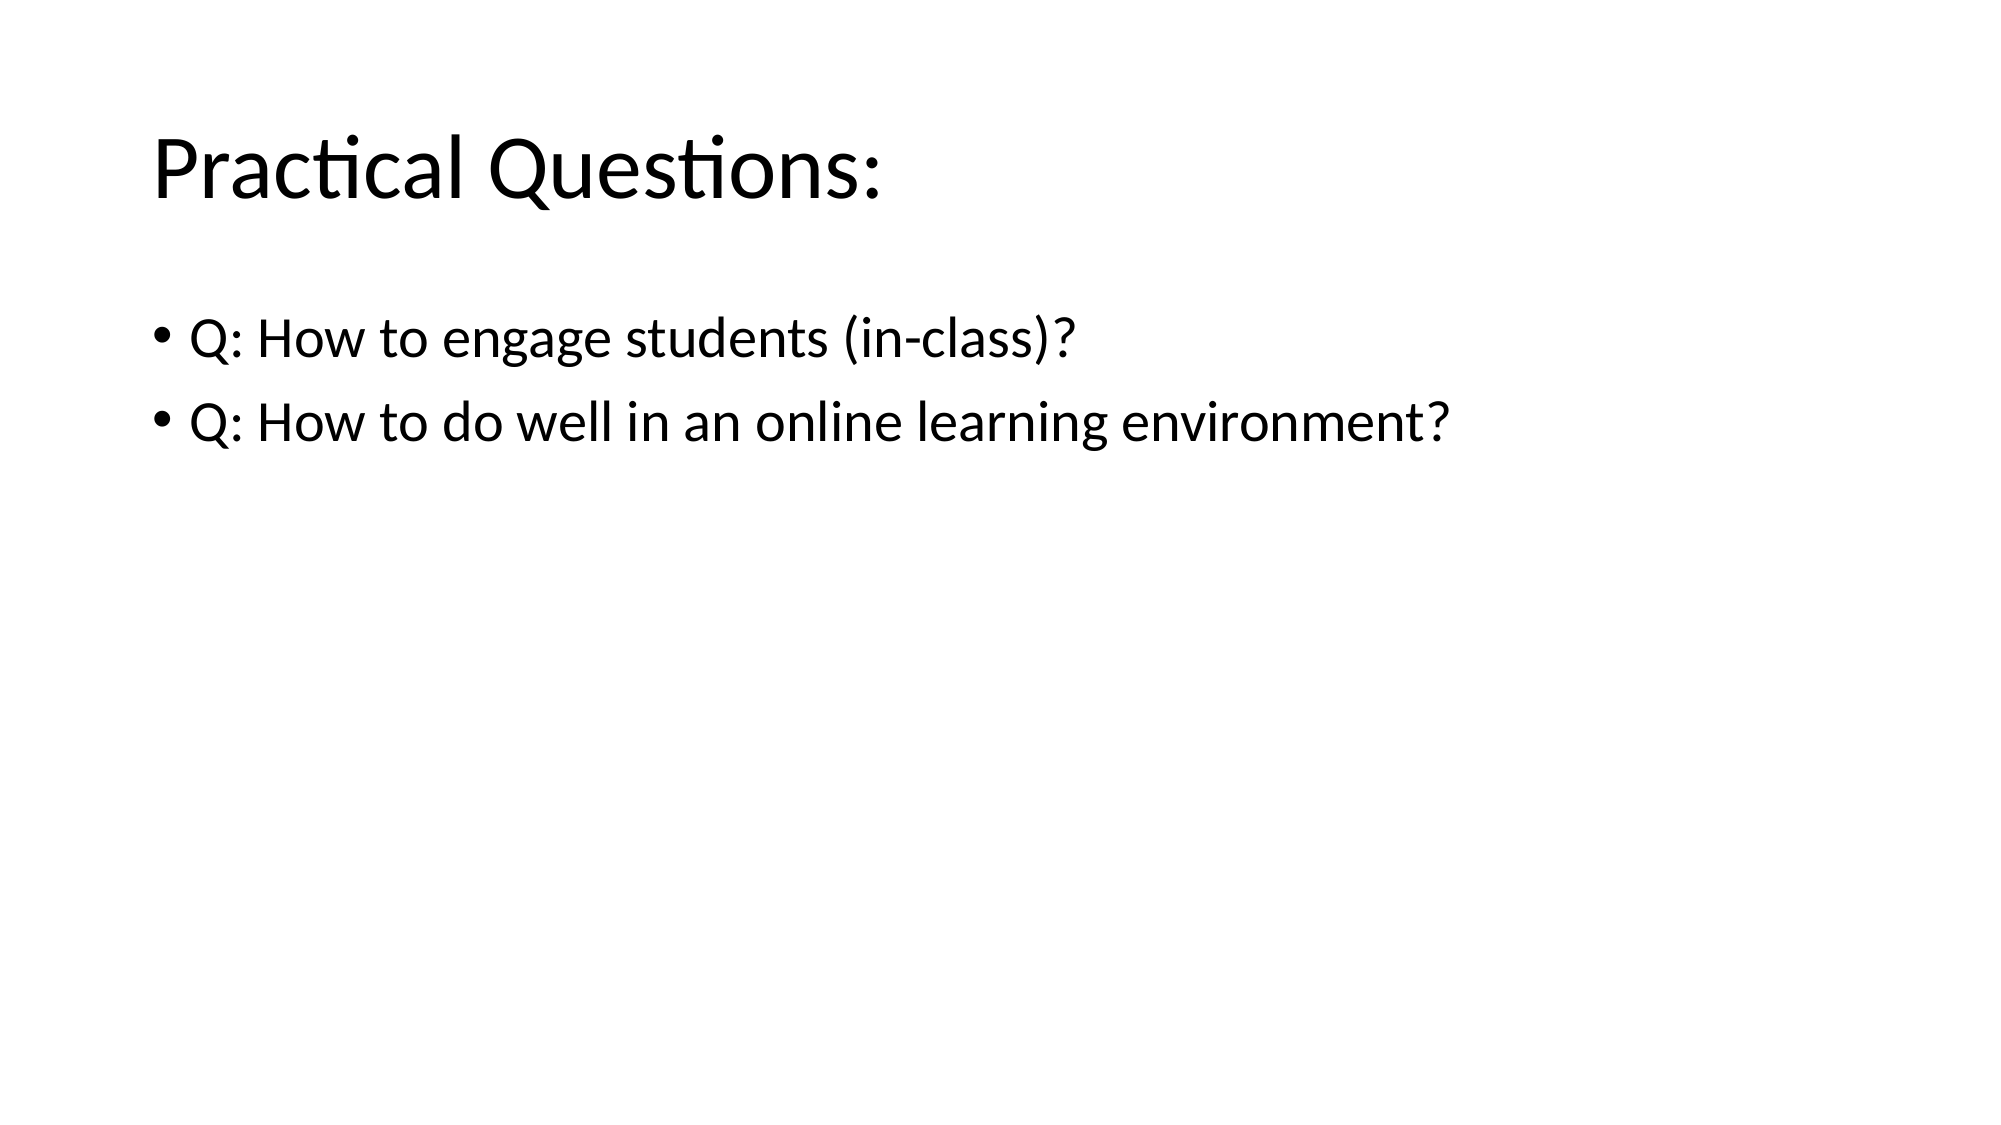

# Practical Questions:
Q: How to engage students (in-class)?
Q: How to do well in an online learning environment?